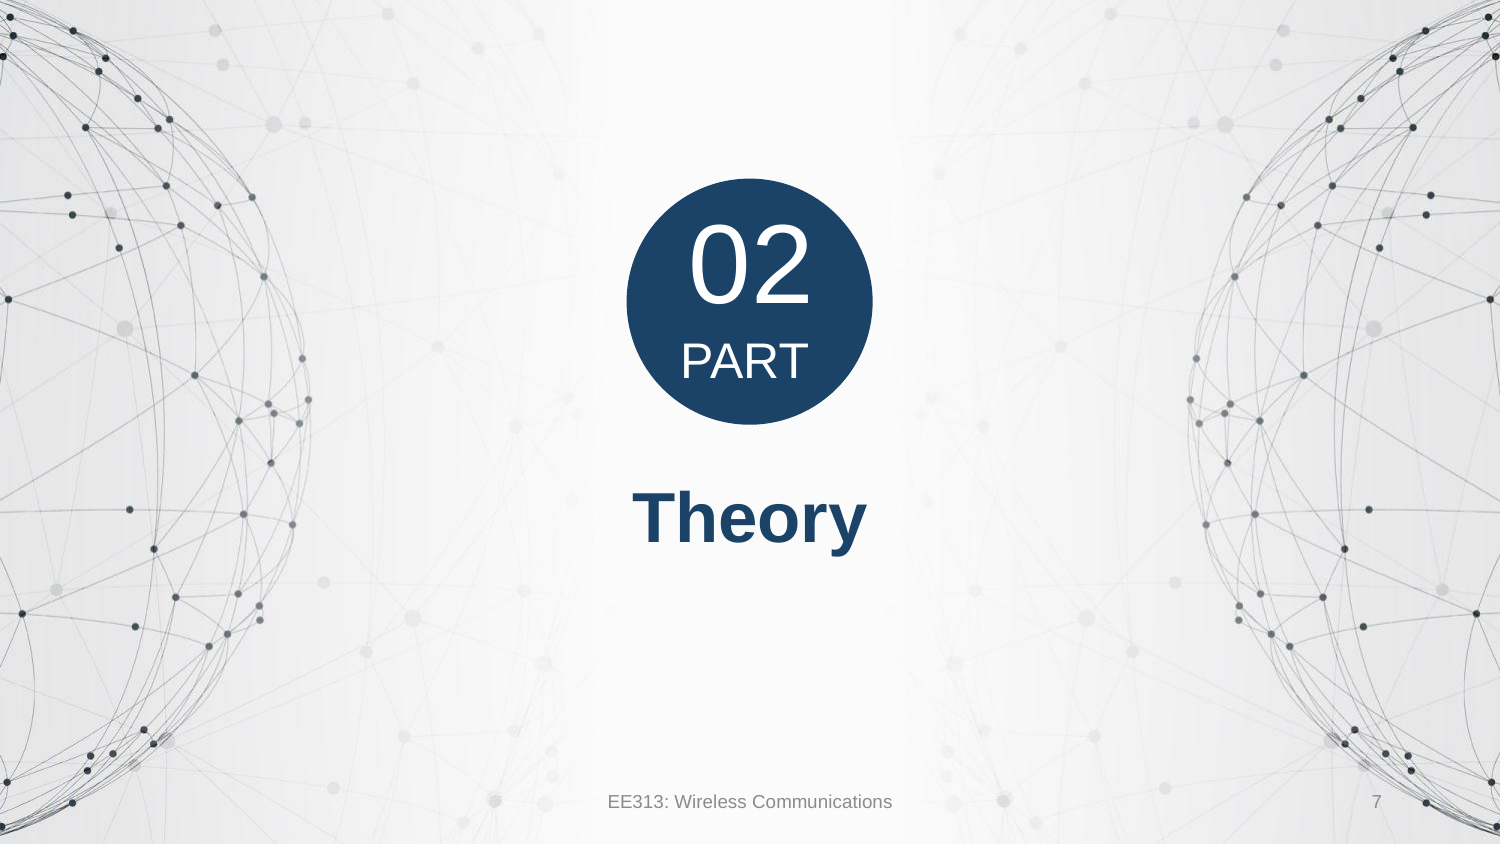

02
PART
Theory
EE313: Wireless Communications
7